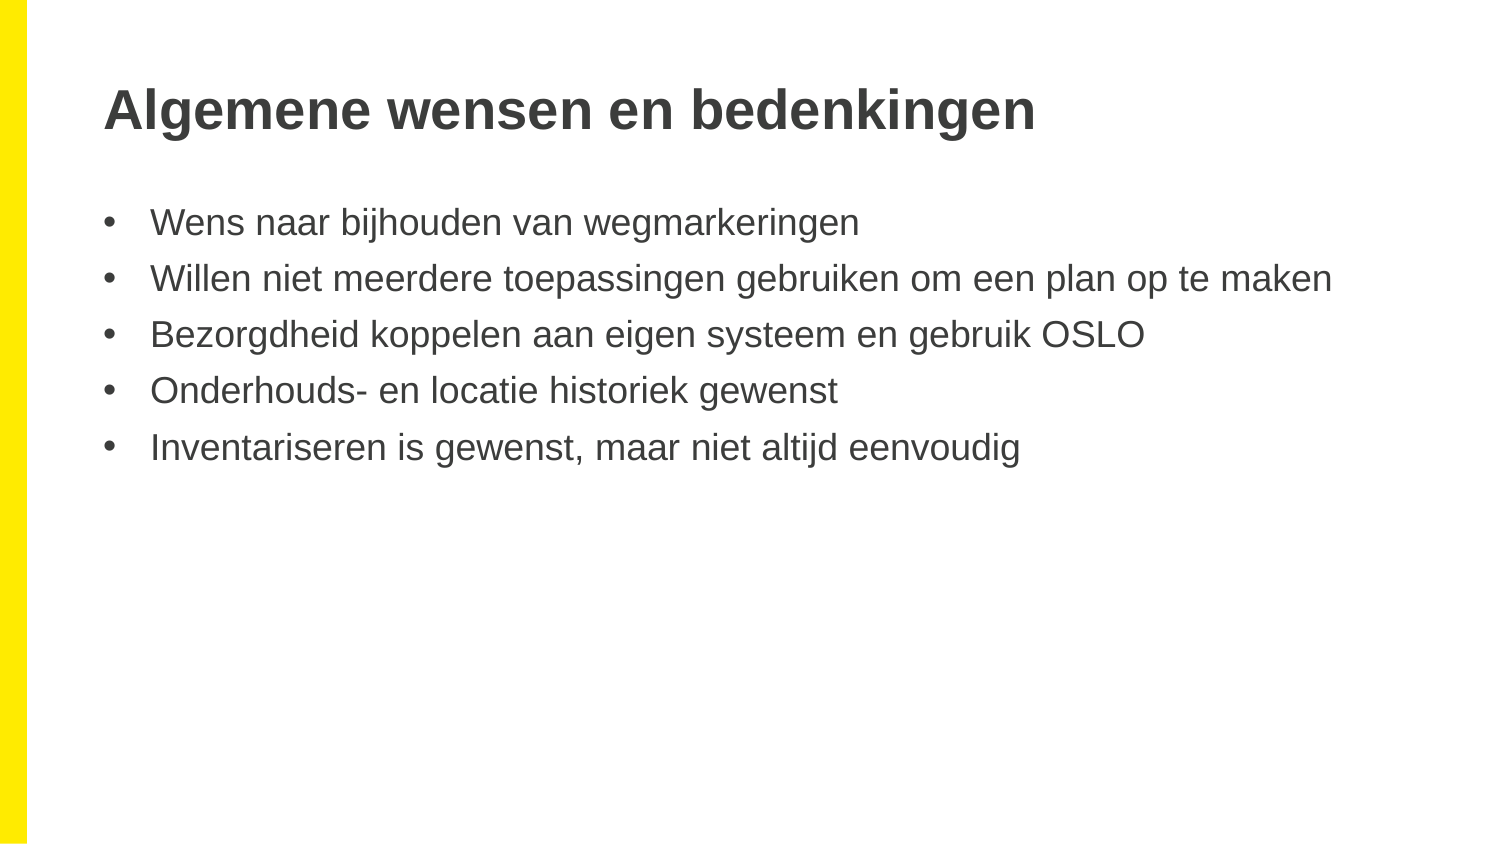

# Algemene wensen en bedenkingen
Wens naar bijhouden van wegmarkeringen
Willen niet meerdere toepassingen gebruiken om een plan op te maken
Bezorgdheid koppelen aan eigen systeem en gebruik OSLO
Onderhouds- en locatie historiek gewenst
Inventariseren is gewenst, maar niet altijd eenvoudig